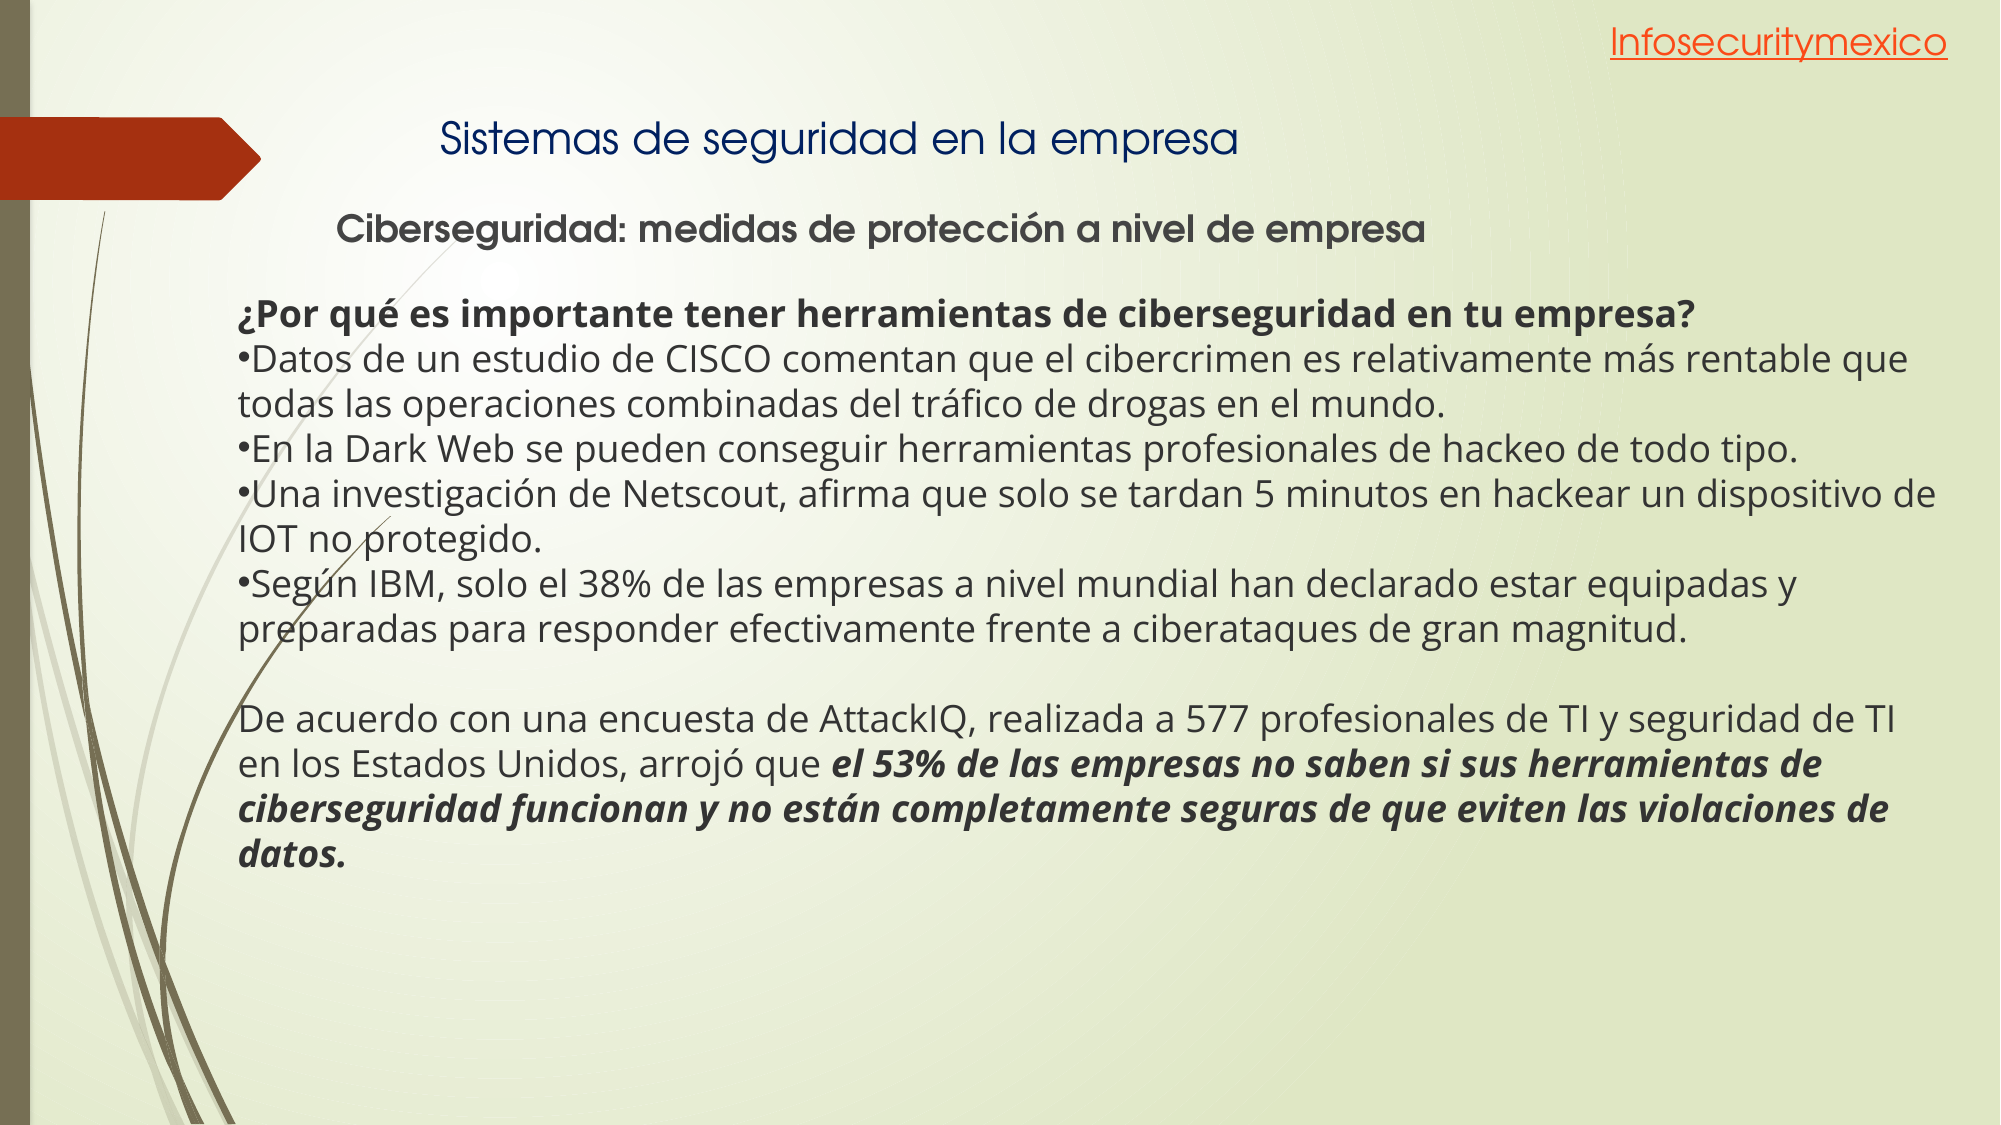

Infosecuritymexico
Sistemas de seguridad en la empresa
Ciberseguridad: medidas de protección a nivel de empresa
¿Por qué es importante tener herramientas de ciberseguridad en tu empresa?
Datos de un estudio de CISCO comentan que el cibercrimen es relativamente más rentable que todas las operaciones combinadas del tráfico de drogas en el mundo.
En la Dark Web se pueden conseguir herramientas profesionales de hackeo de todo tipo.
Una investigación de Netscout, afirma que solo se tardan 5 minutos en hackear un dispositivo de IOT no protegido.
Según IBM, solo el 38% de las empresas a nivel mundial han declarado estar equipadas y preparadas para responder efectivamente frente a ciberataques de gran magnitud.

De acuerdo con una encuesta de AttackIQ, realizada a 577 profesionales de TI y seguridad de TI en los Estados Unidos, arrojó que el 53% de las empresas no saben si sus herramientas de ciberseguridad funcionan y no están completamente seguras de que eviten las violaciones de datos.